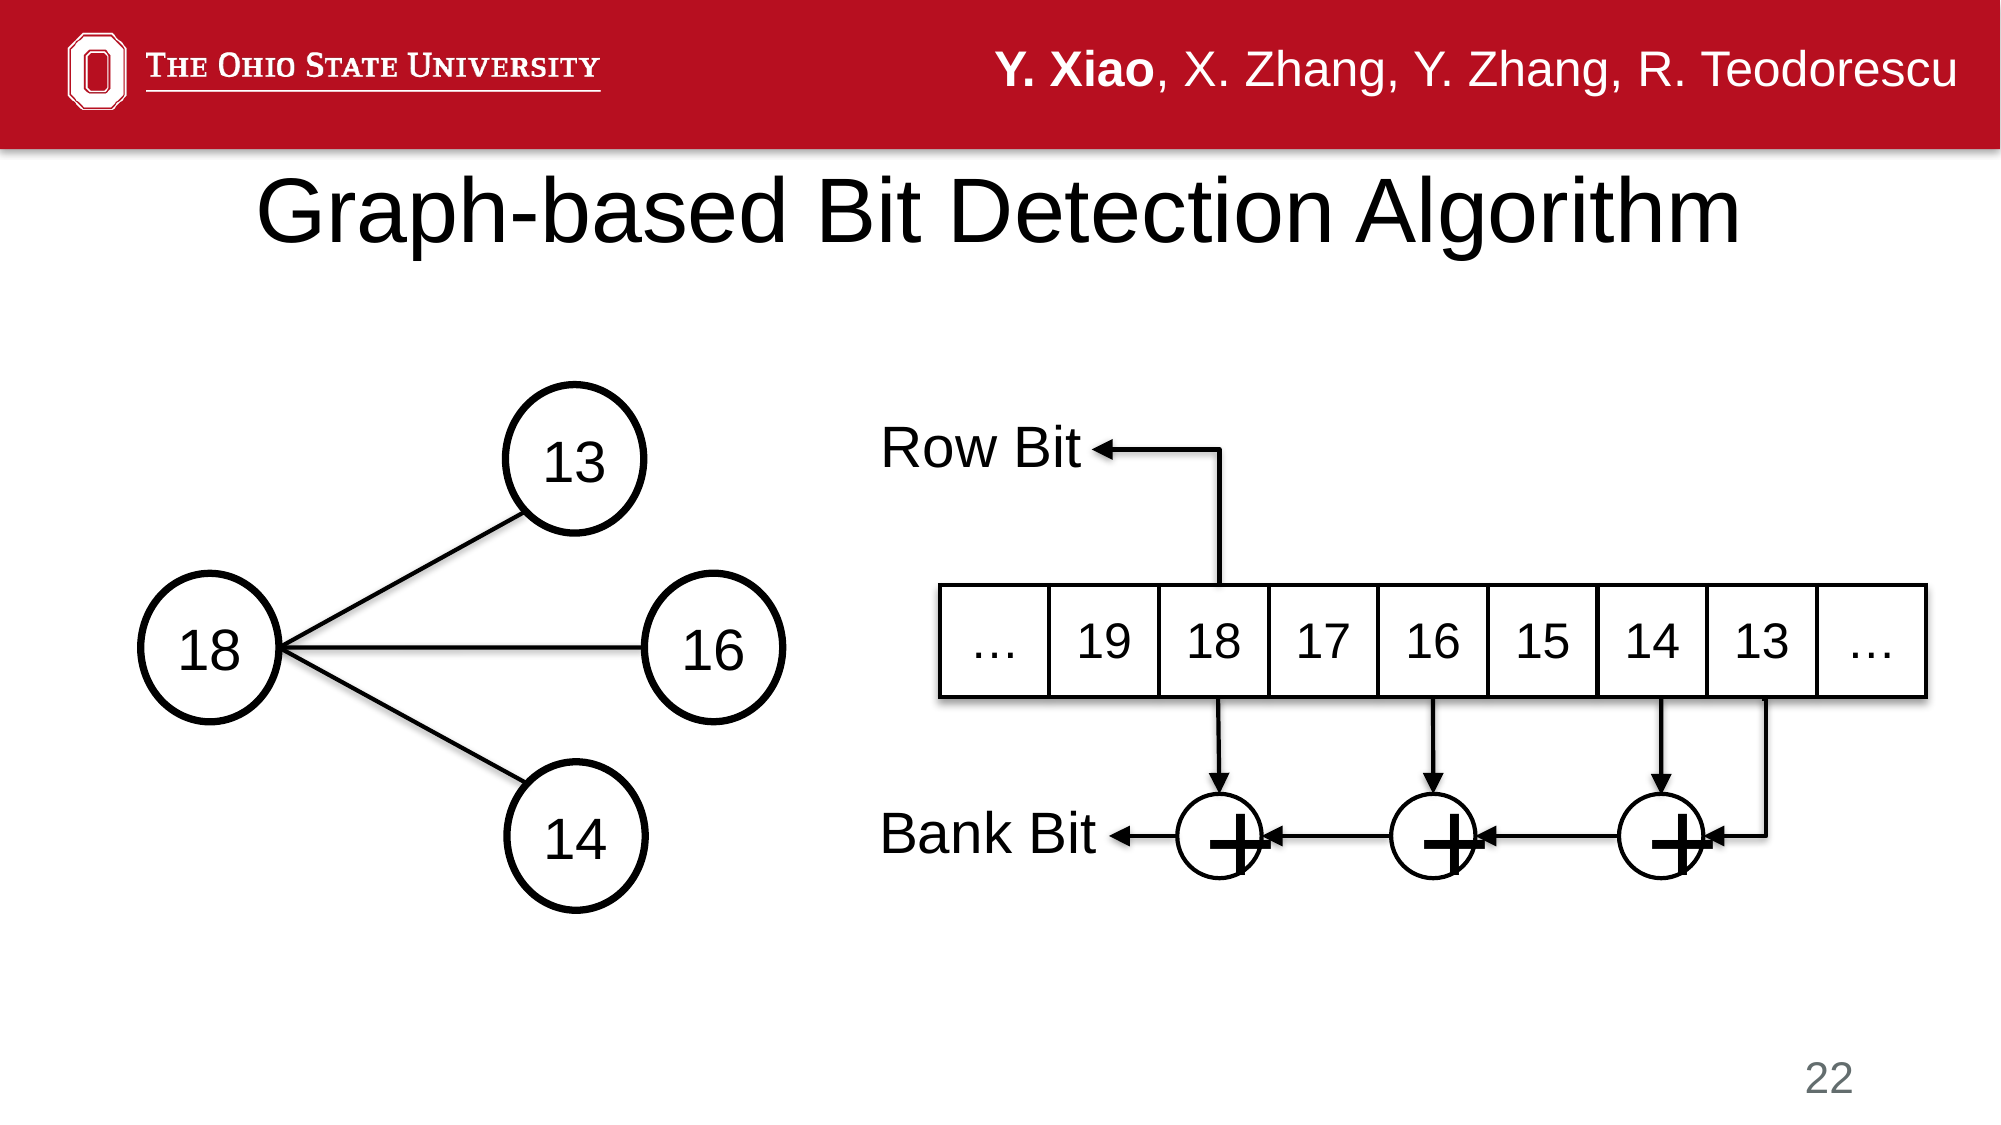

Y. Xiao, X. Zhang, Y. Zhang, R. Teodorescu
# Graph-based Bit Detection Algorithm
13
Row Bit
16
18
| … | 19 | 18 | 17 | 16 | 15 | 14 | 13 | … |
| --- | --- | --- | --- | --- | --- | --- | --- | --- |
14
Bank Bit
+
+
+